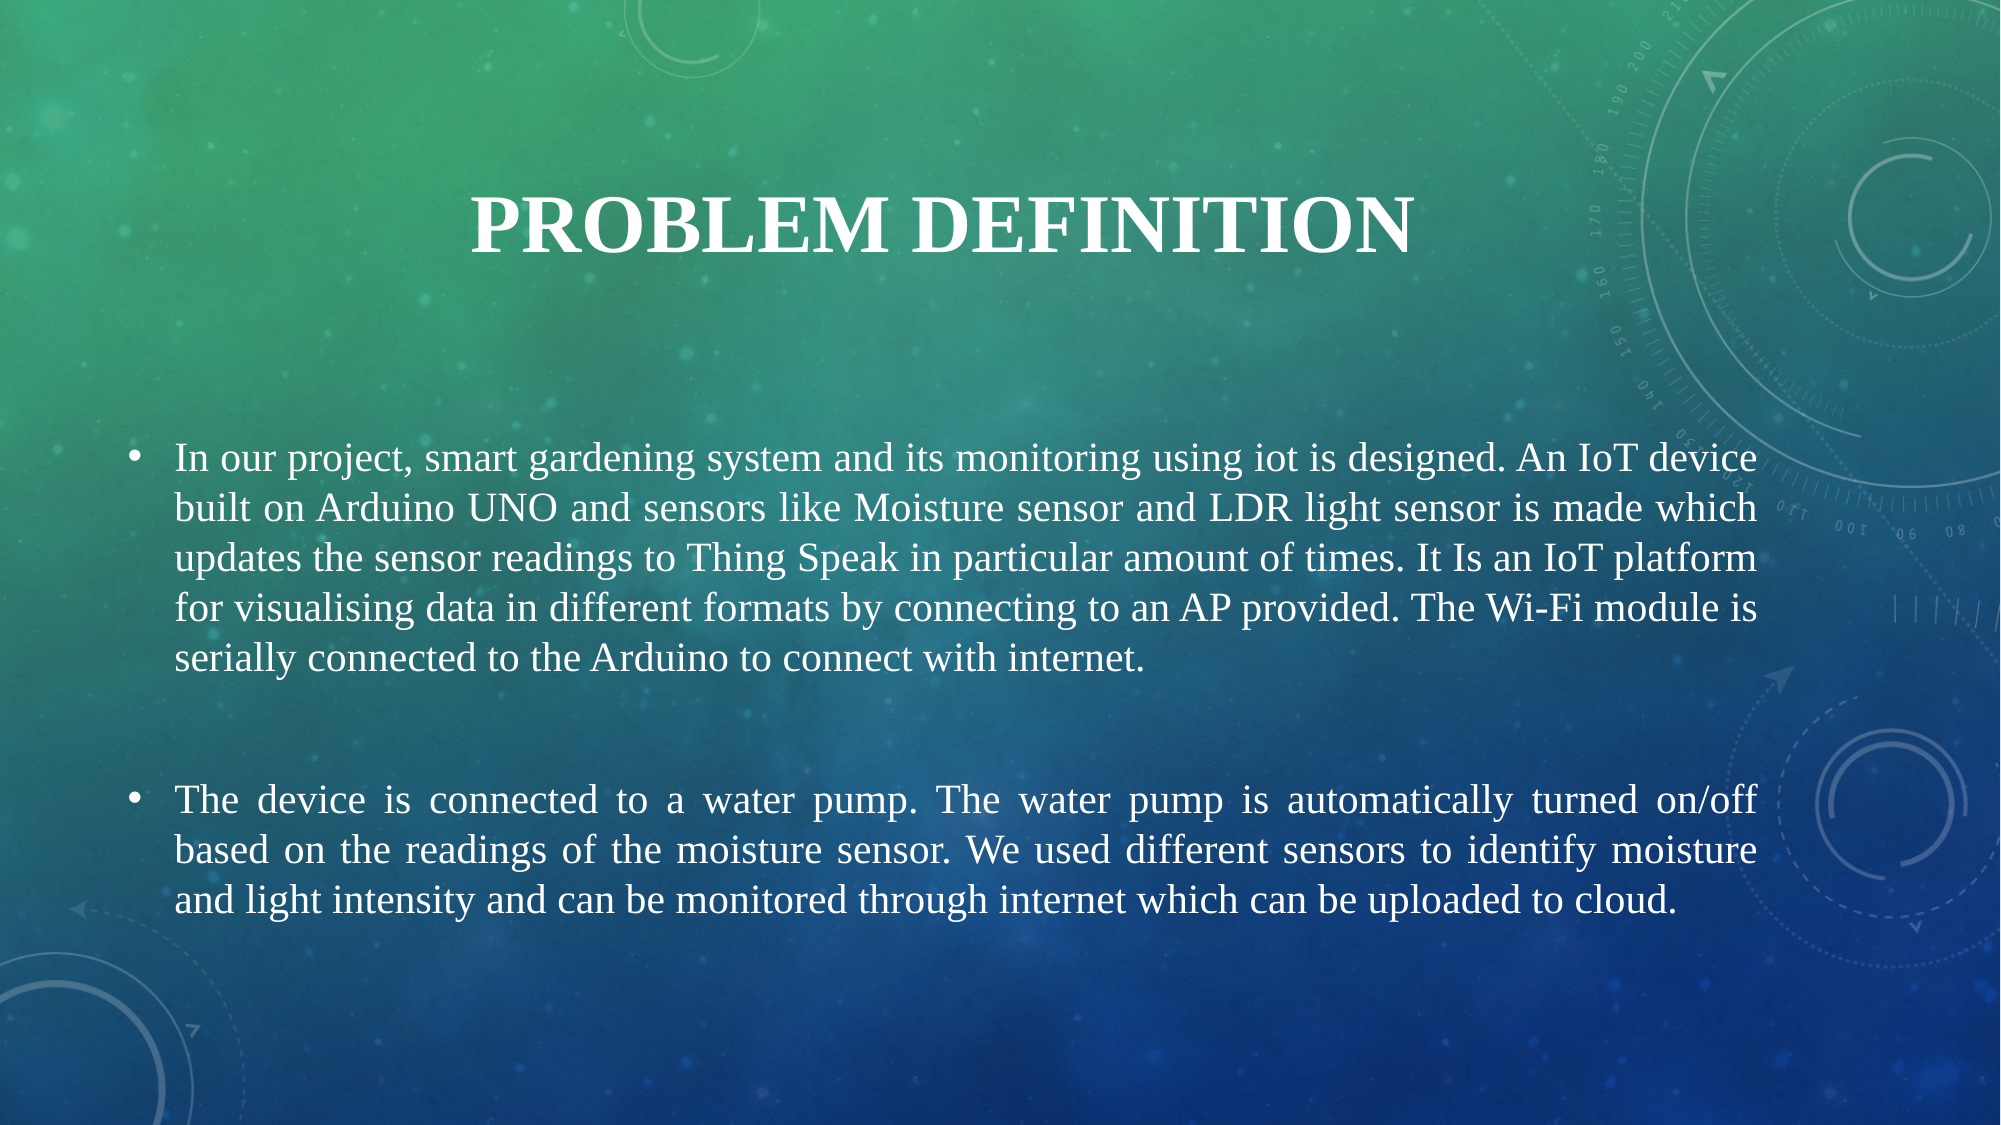

# PROBLEM DEFINITION

In our project, smart gardening system and its monitoring using iot is designed. An IoT device built on Arduino UNO and sensors like Moisture sensor and LDR light sensor is made which updates the sensor readings to Thing Speak in particular amount of times. It Is an IoT platform for visualising data in different formats by connecting to an AP provided. The Wi-Fi module is serially connected to the Arduino to connect with internet.

The device is connected to a water pump. The water pump is automatically turned on/off based on the readings of the moisture sensor. We used different sensors to identify moisture and light intensity and can be monitored through internet which can be uploaded to cloud.